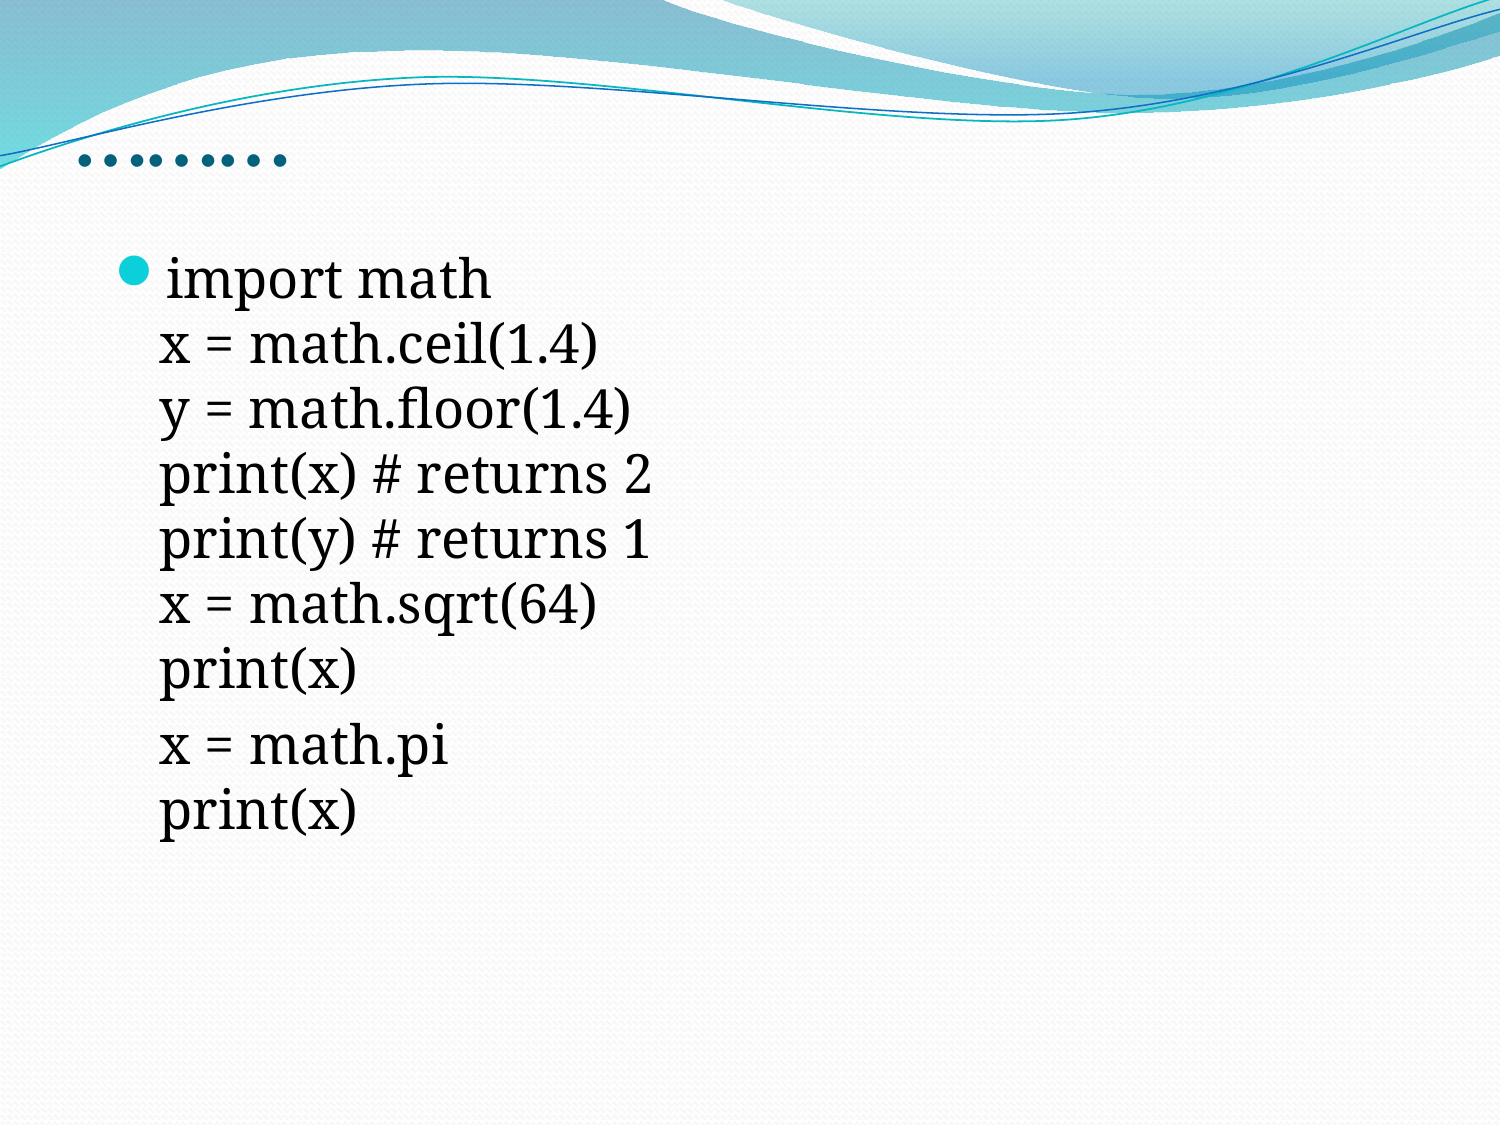

# ………
import math
x = math.ceil(1.4)
y = math.floor(1.4)
print(x) # returns 2
print(y) # returns 1
x = math.sqrt(64)
print(x)
	x = math.pi
print(x)